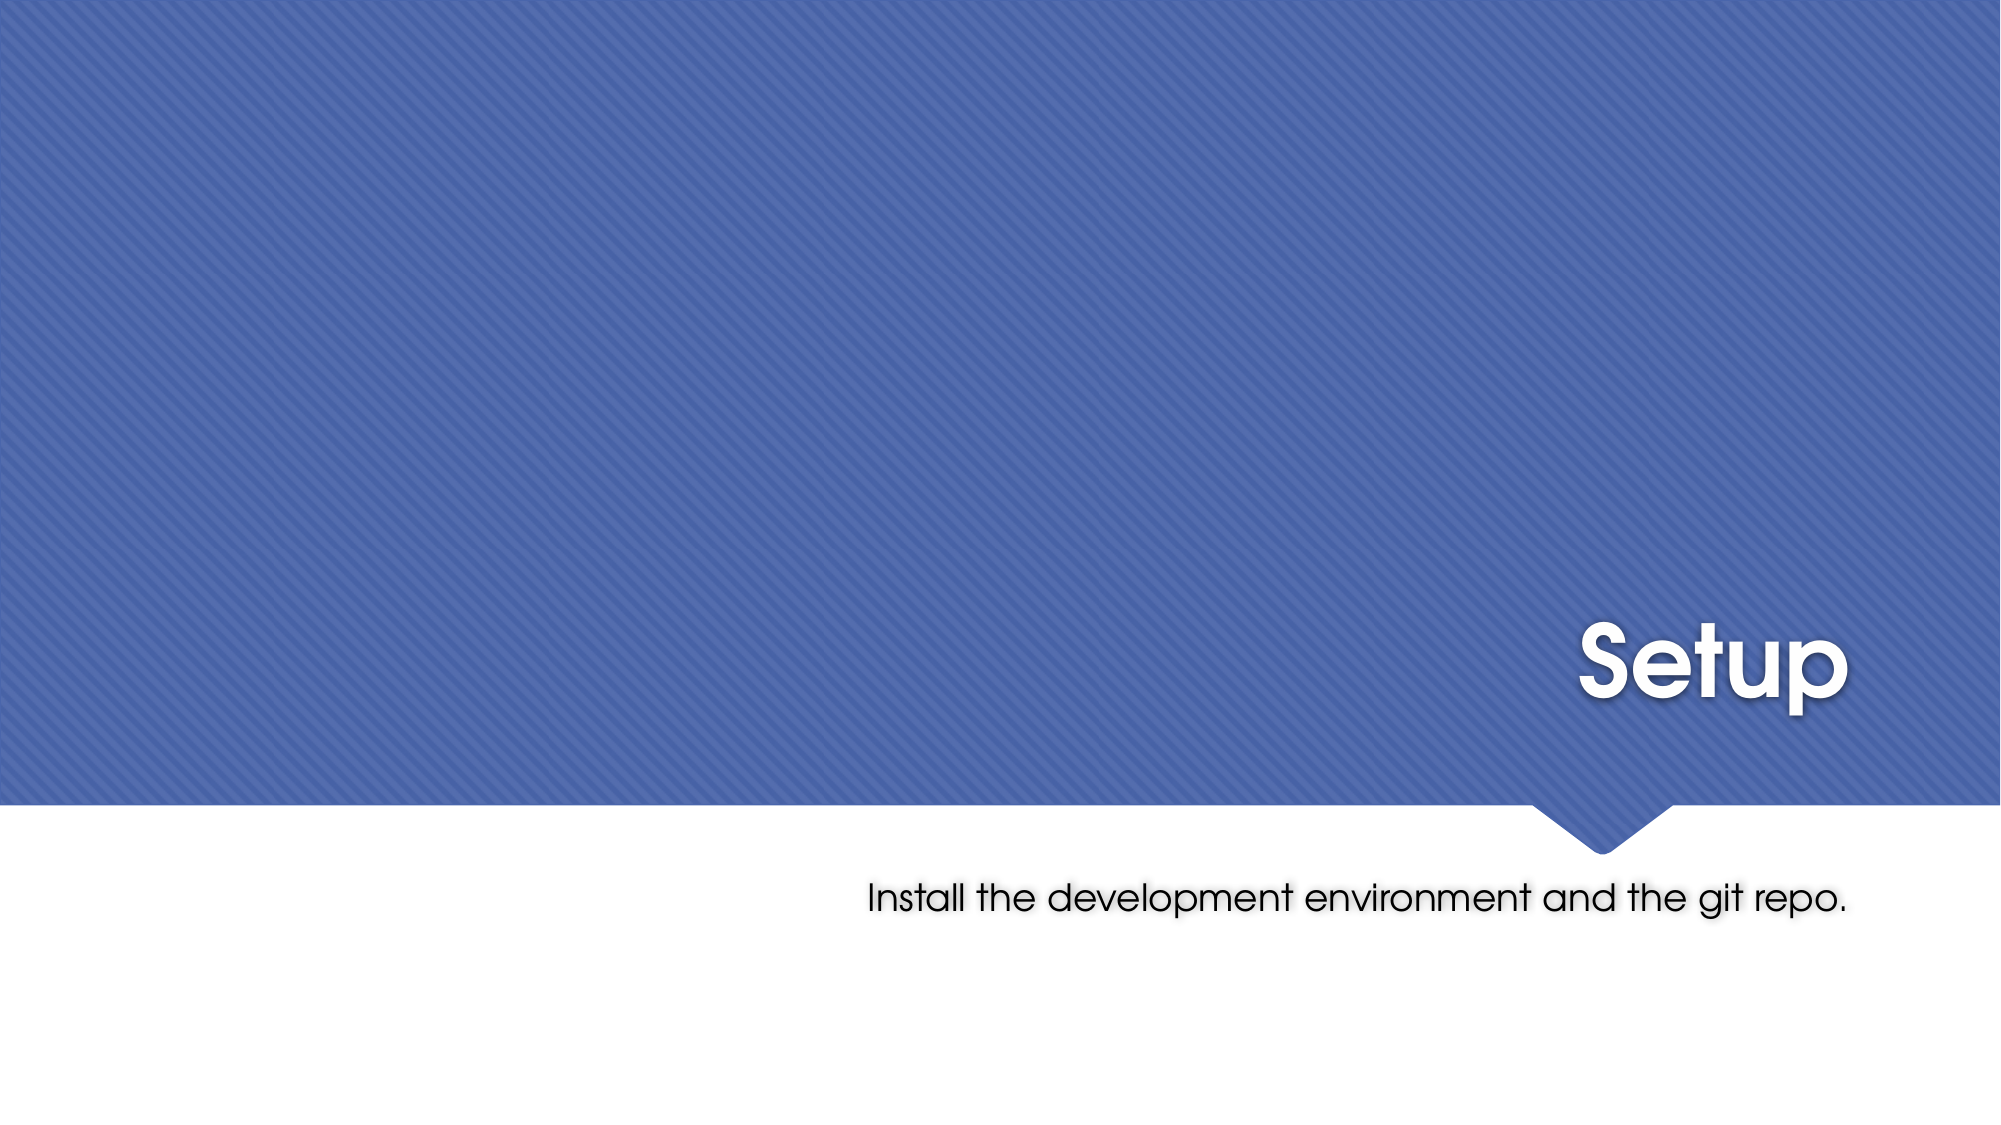

# Setup
Install the development environment and the git repo.